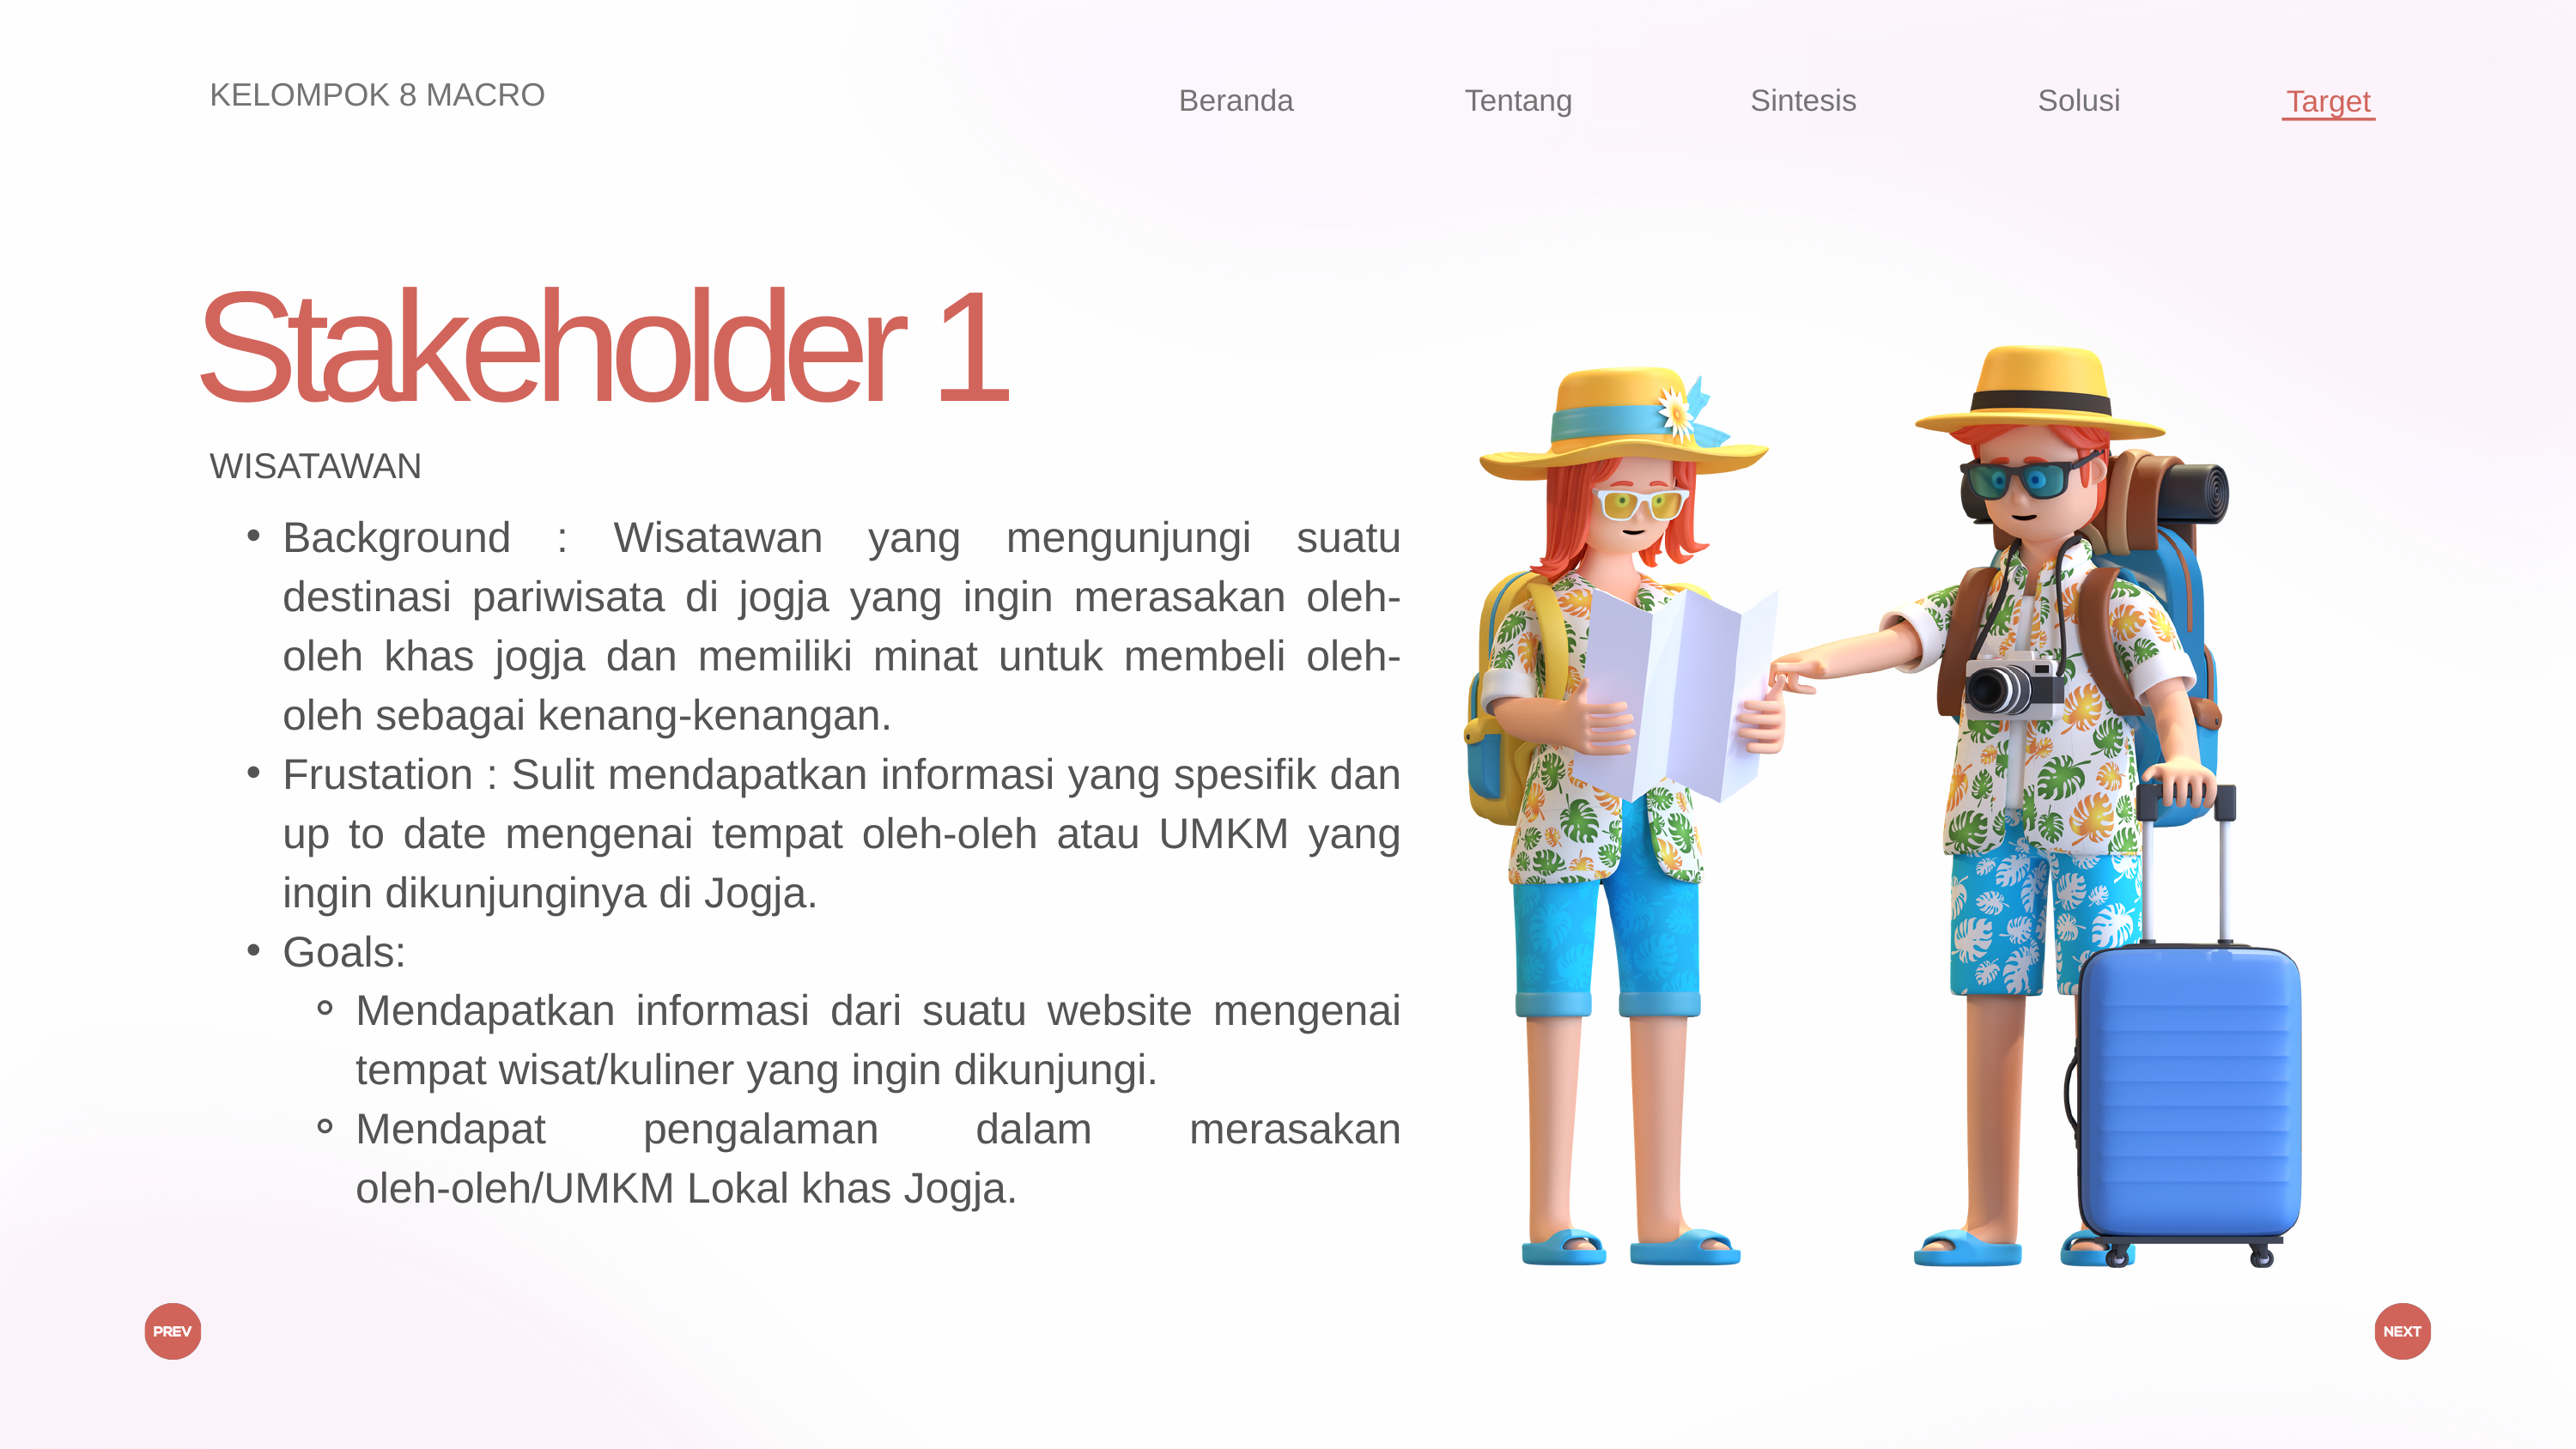

KELOMPOK 8 MACRO
Beranda
Tentang
Sintesis
Solusi
Target

Stakeholder 1

WISATAWAN
Background : Wisatawan yang mengunjungi suatu destinasi pariwisata di jogja yang ingin merasakan oleh-oleh khas jogja dan memiliki minat untuk membeli oleh-oleh sebagai kenang-kenangan.
Frustation : Sulit mendapatkan informasi yang spesifik dan up to date mengenai tempat oleh-oleh atau UMKM yang ingin dikunjunginya di Jogja.
Goals:
Mendapatkan informasi dari suatu website mengenai tempat wisat/kuliner yang ingin dikunjungi.
Mendapat pengalaman dalam merasakan oleh-oleh/UMKM Lokal khas Jogja.